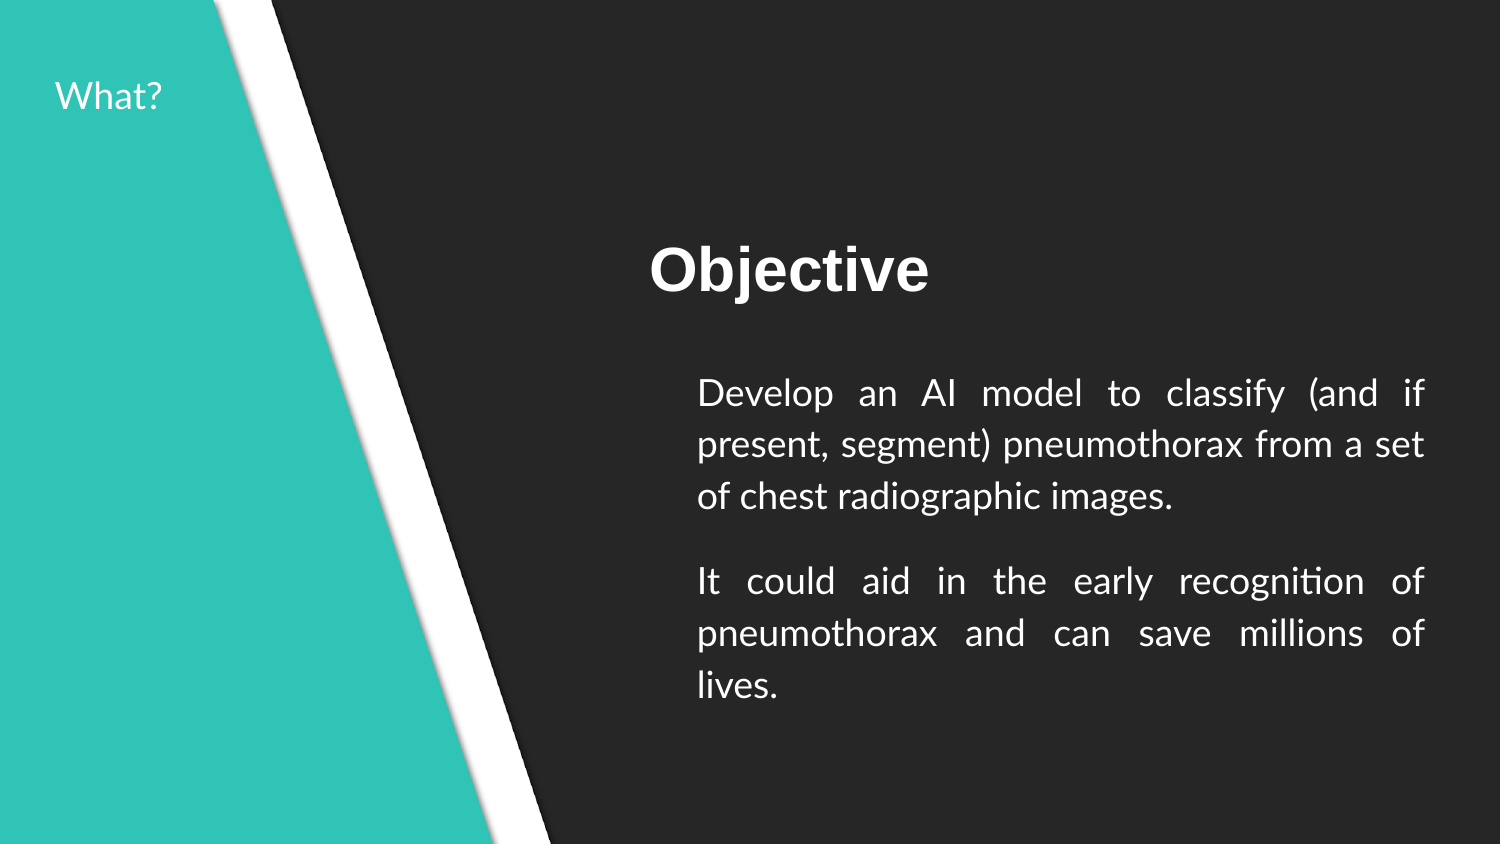

What?
# Objective
Develop an AI model to classify (and if present, segment) pneumothorax from a set of chest radiographic images.
It could aid in the early recognition of pneumothorax and can save millions of lives.